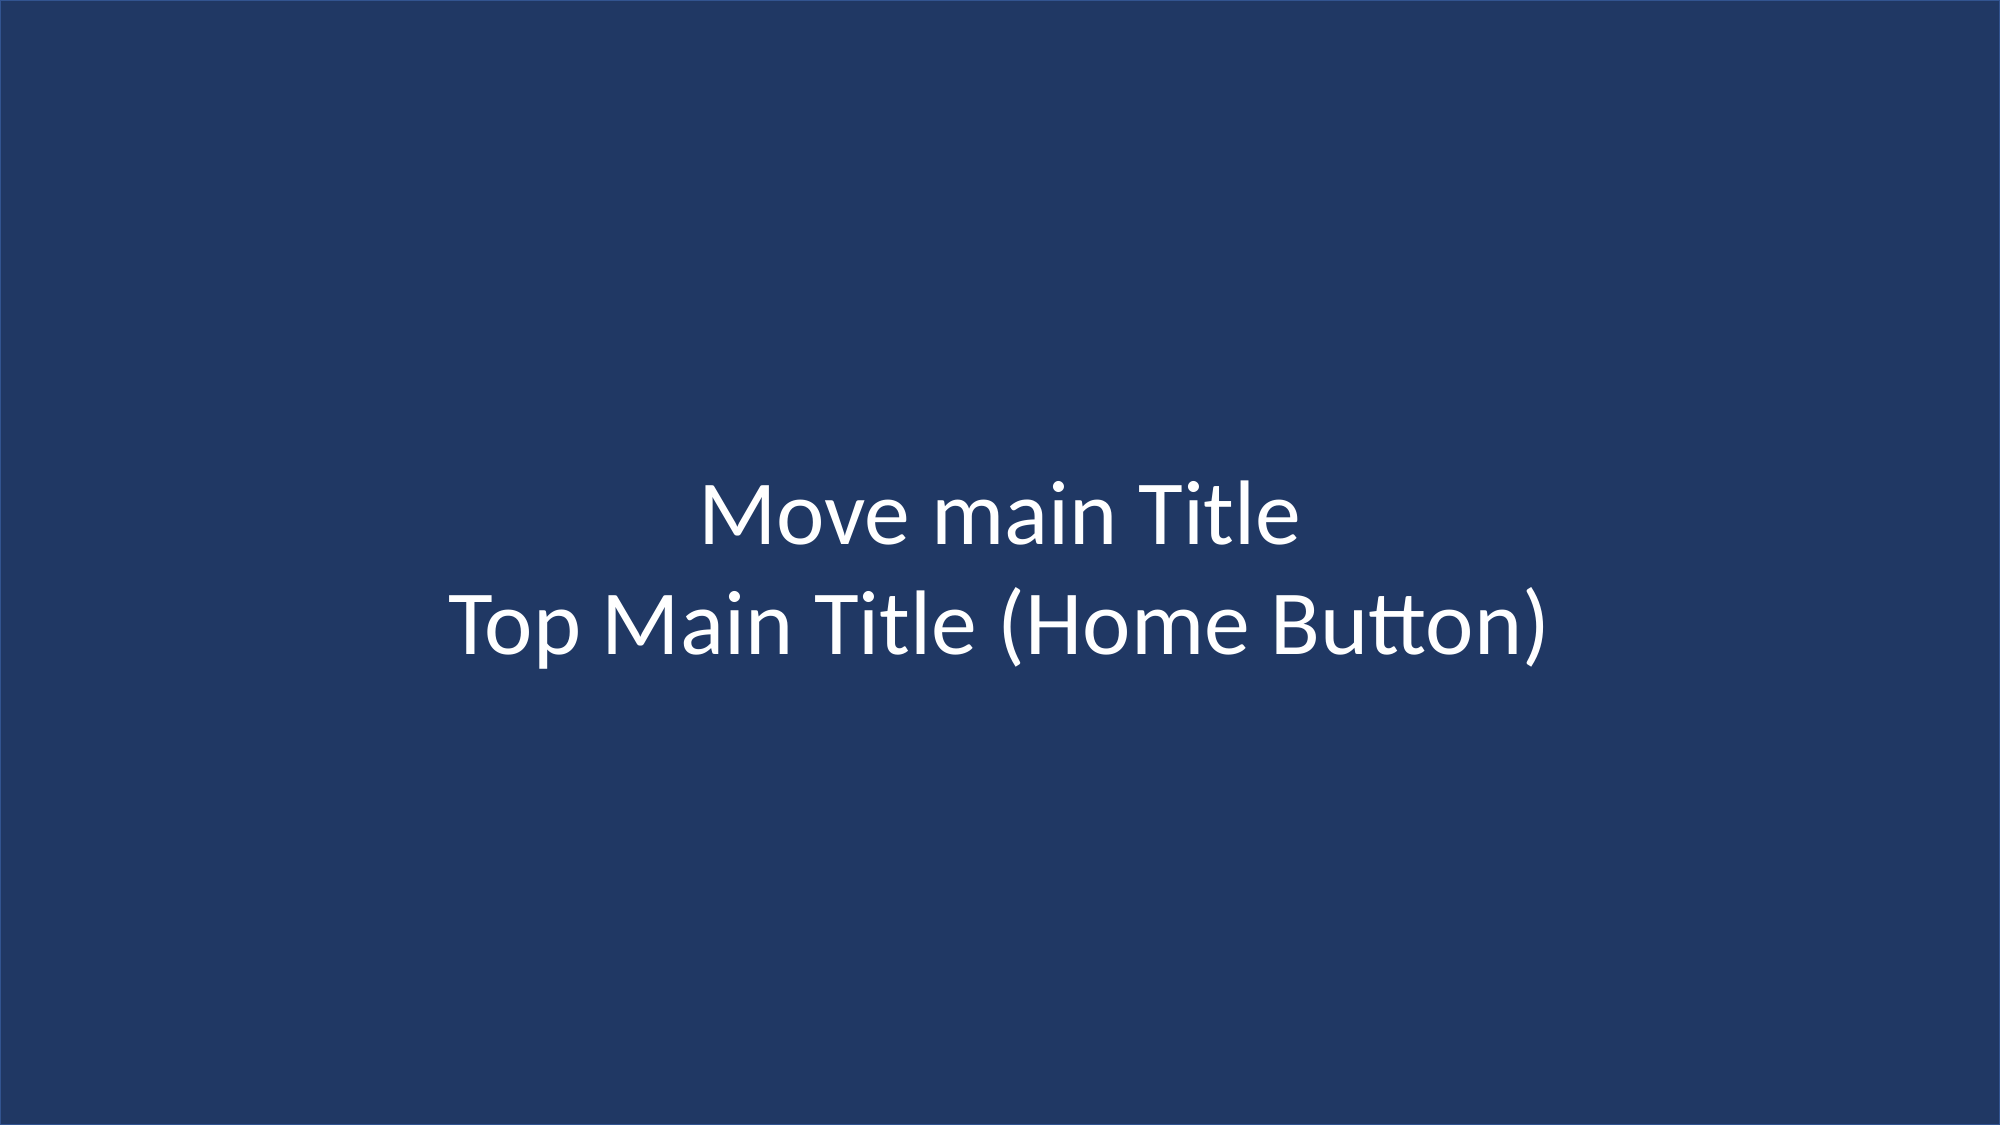

Move main Title
Top Main Title (Home Button)